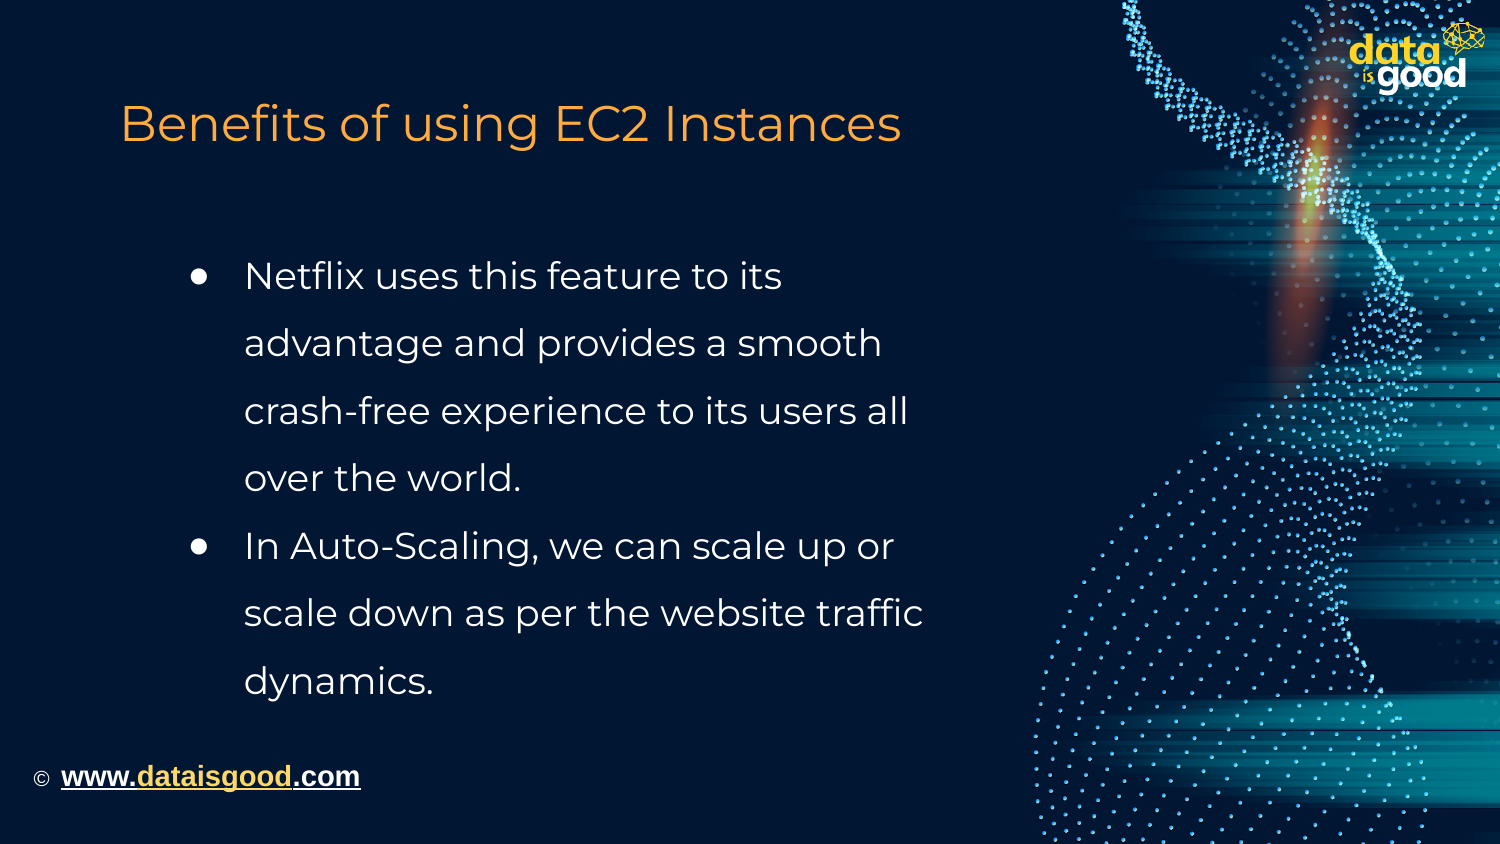

# Benefits of using EC2 Instances
Netflix uses this feature to its advantage and provides a smooth crash-free experience to its users all over the world.
In Auto-Scaling, we can scale up or scale down as per the website traffic dynamics.